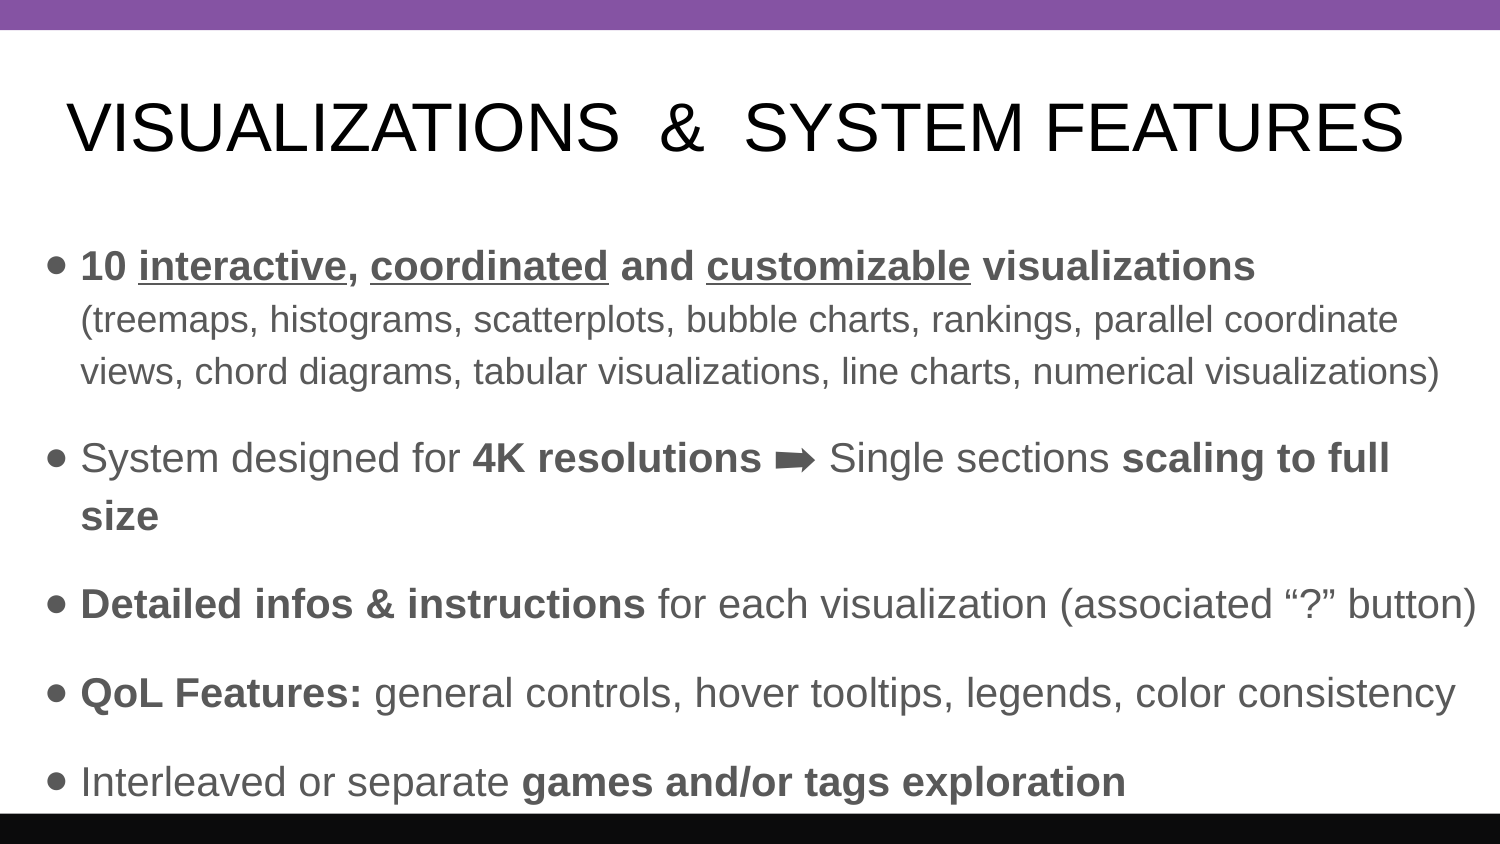

# VISUALIZATIONS  &  SYSTEM FEATURES

10 interactive, coordinated and customizable visualizations
(treemaps, histograms, scatterplots, bubble charts, rankings, parallel coordinate views, chord diagrams, tabular visualizations, line charts, numerical visualizations)
System designed for 4K resolutions ➡ Single sections scaling to full size
Detailed infos & instructions for each visualization (associated “?” button)
QoL Features: general controls, hover tooltips, legends, color consistency
Interleaved or separate games and/or tags exploration